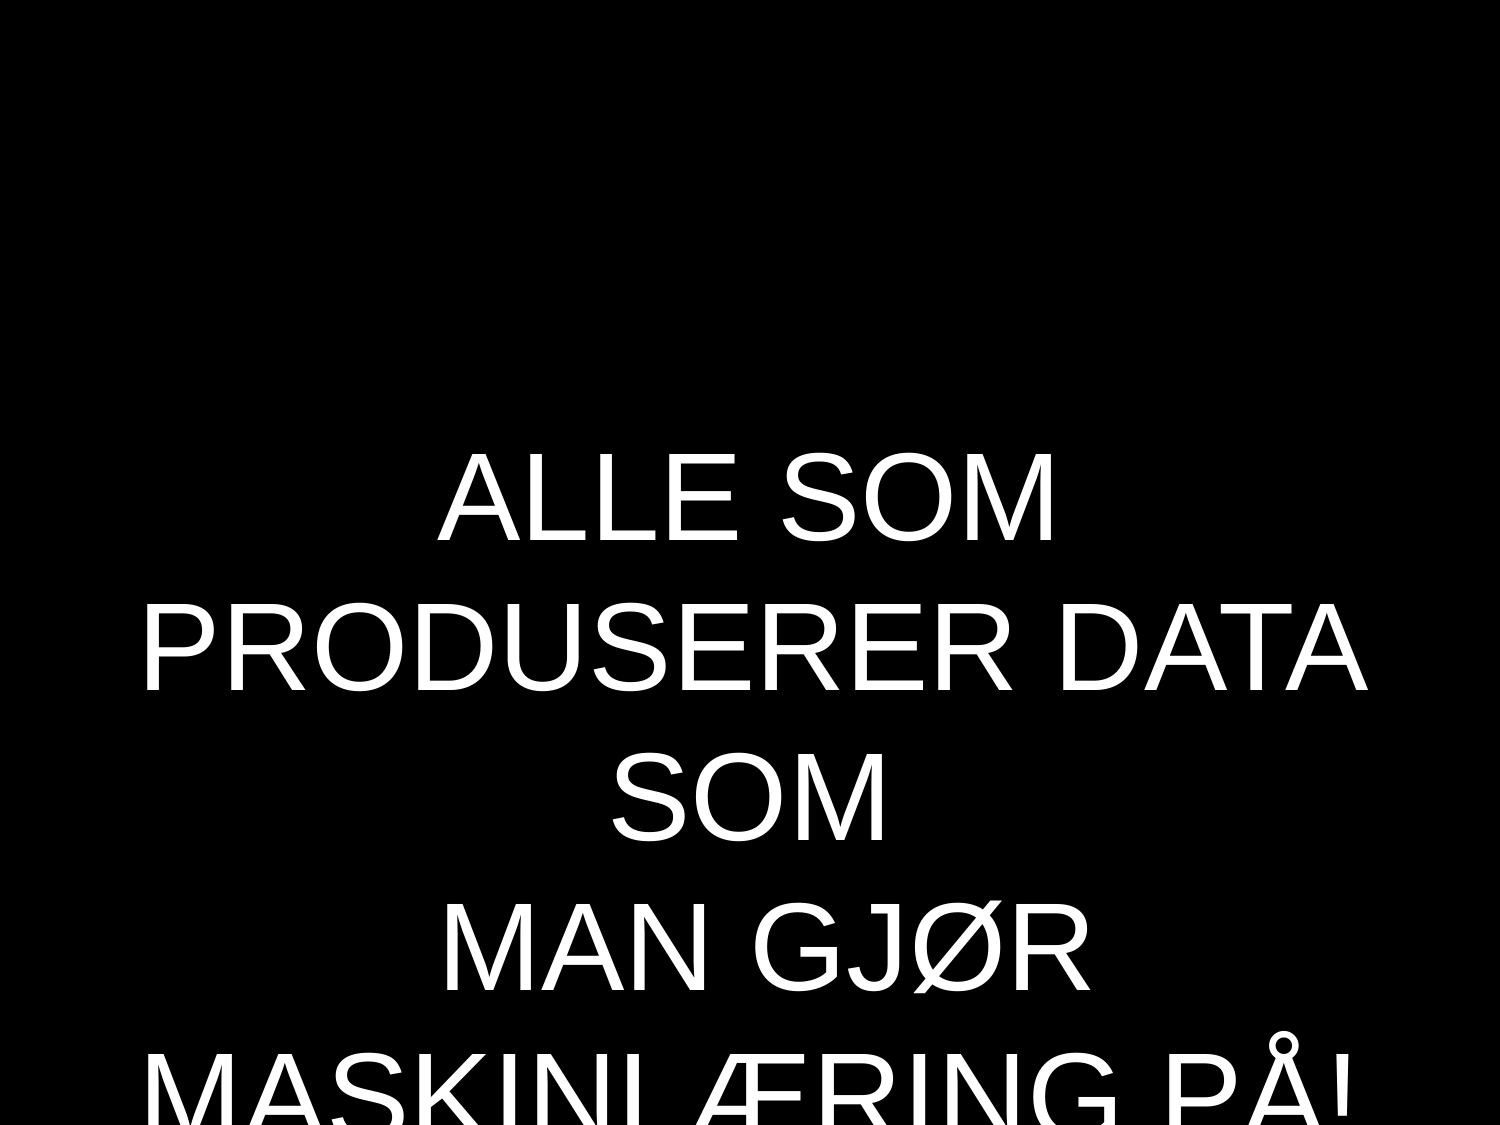

ALLE SOM PRODUSERER DATA SOM
 MAN GJØR MASKINLÆRING PÅ!